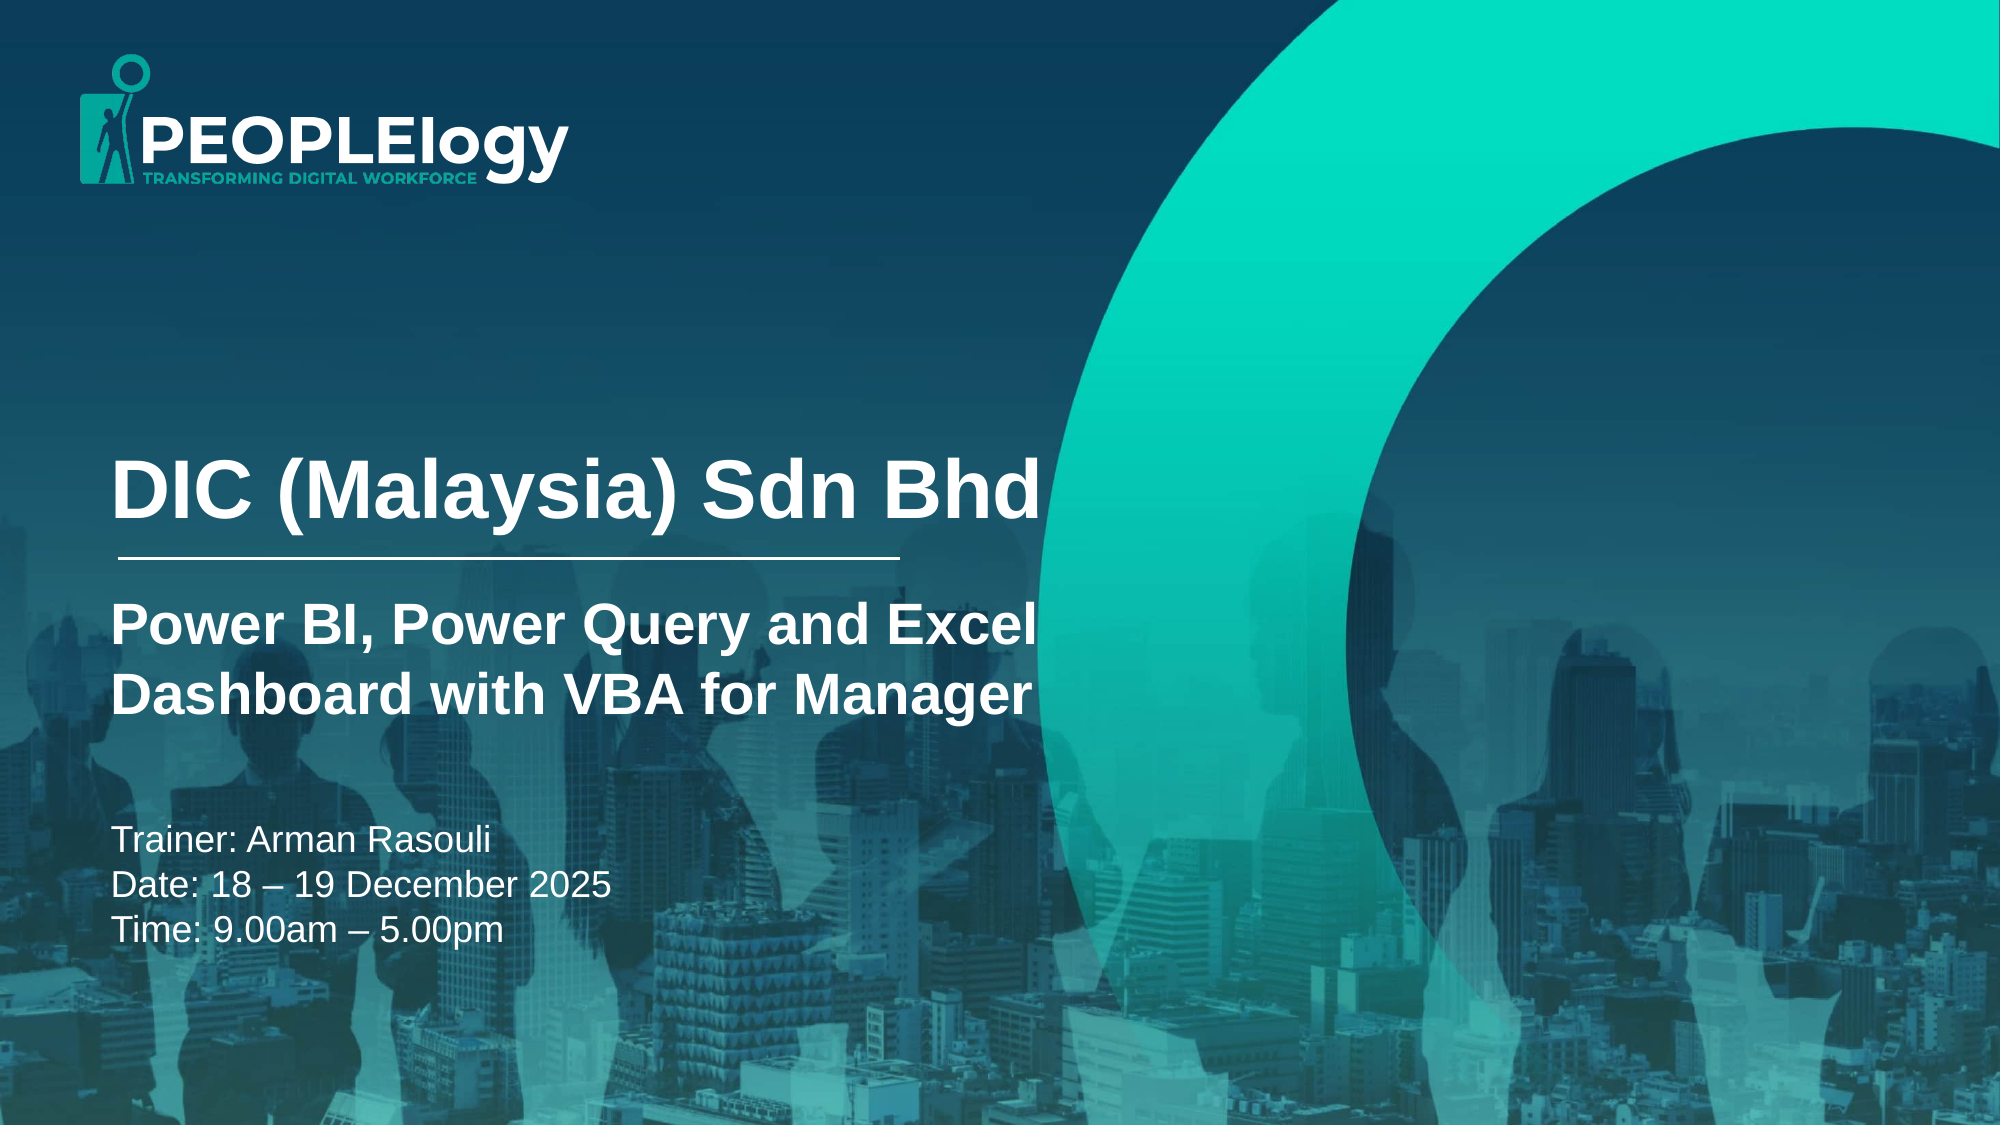

DIC (Malaysia) Sdn Bhd
Power BI, Power Query and Excel Dashboard with VBA for Manager
Trainer: Arman Rasouli
Date: 18 – 19 December 2025
Time: 9.00am – 5.00pm